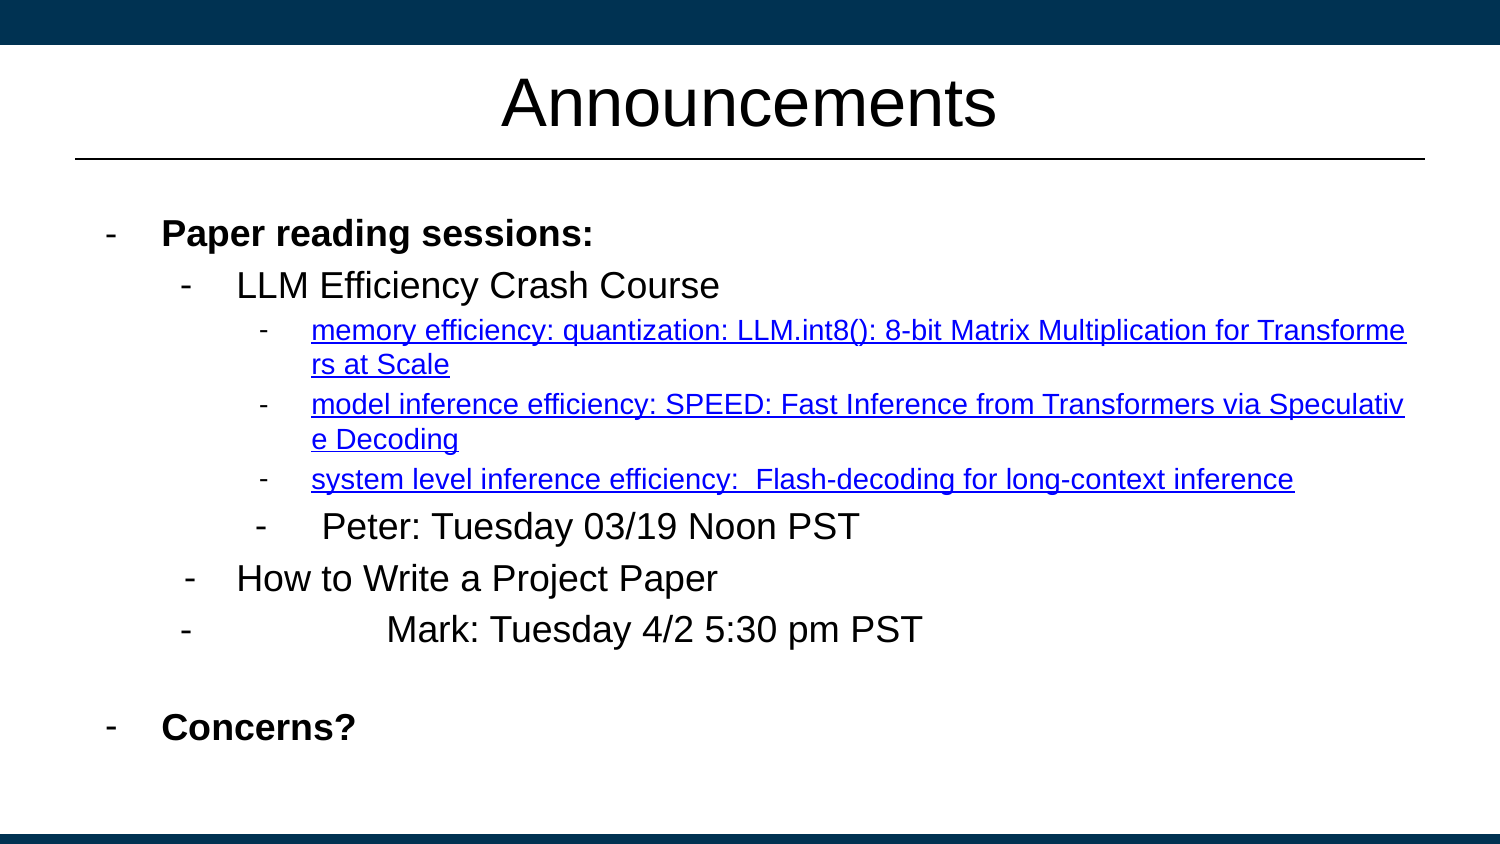

# Announcements
Paper reading sessions:
LLM Efficiency Crash Course
memory efficiency: quantization: LLM.int8(): 8-bit Matrix Multiplication for Transformers at Scale
model inference efficiency: SPEED: Fast Inference from Transformers via Speculative Decoding
system level inference efficiency:  Flash-decoding for long-context inference
 Peter: Tuesday 03/19 Noon PST
How to Write a Project Paper
 	Mark: Tuesday 4/2 5:30 pm PST

Concerns?